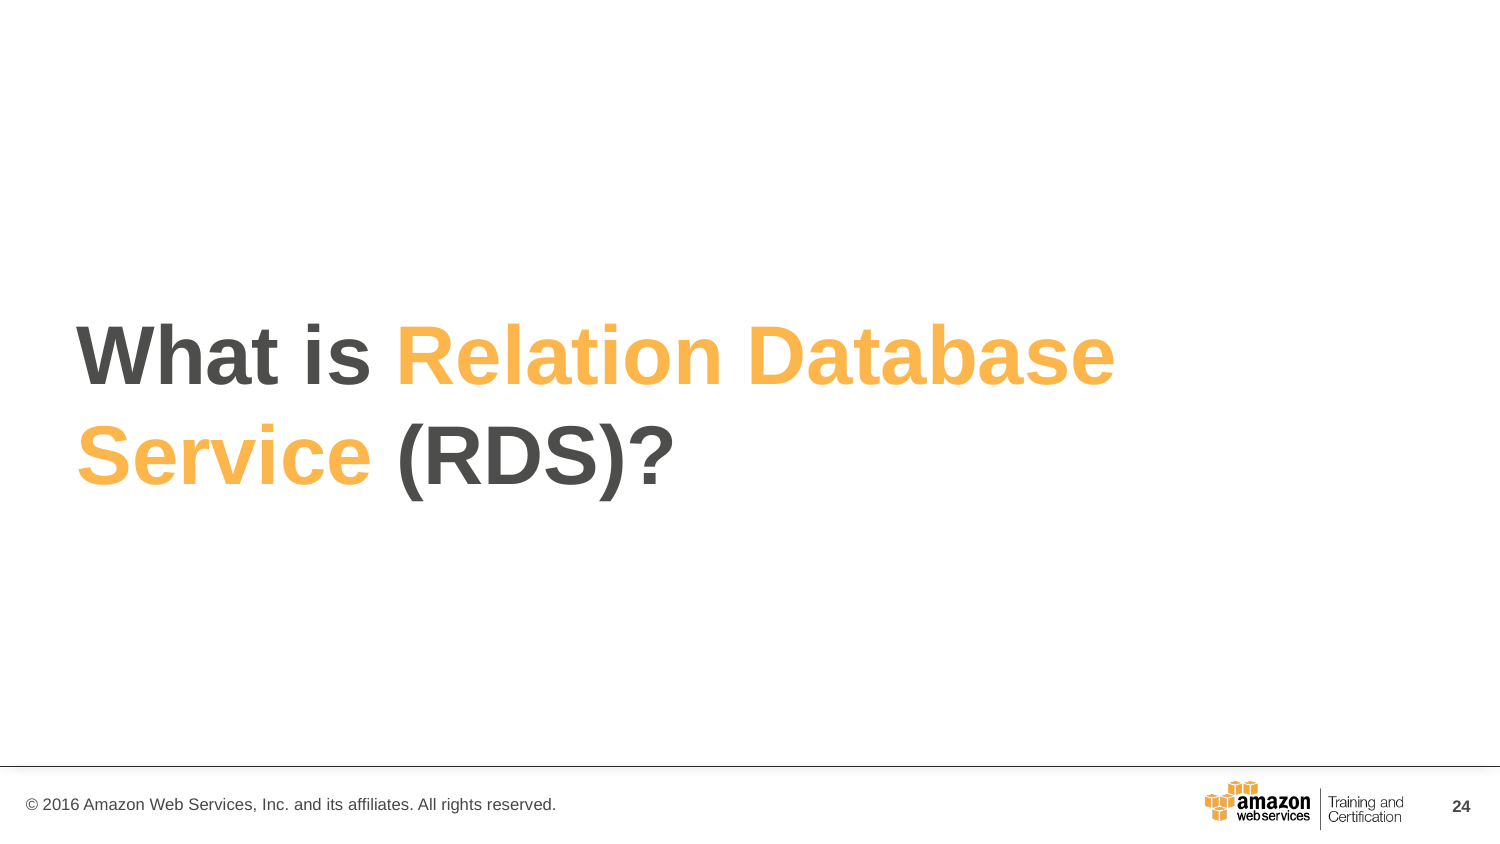

# What is Relation Database Service (RDS)?